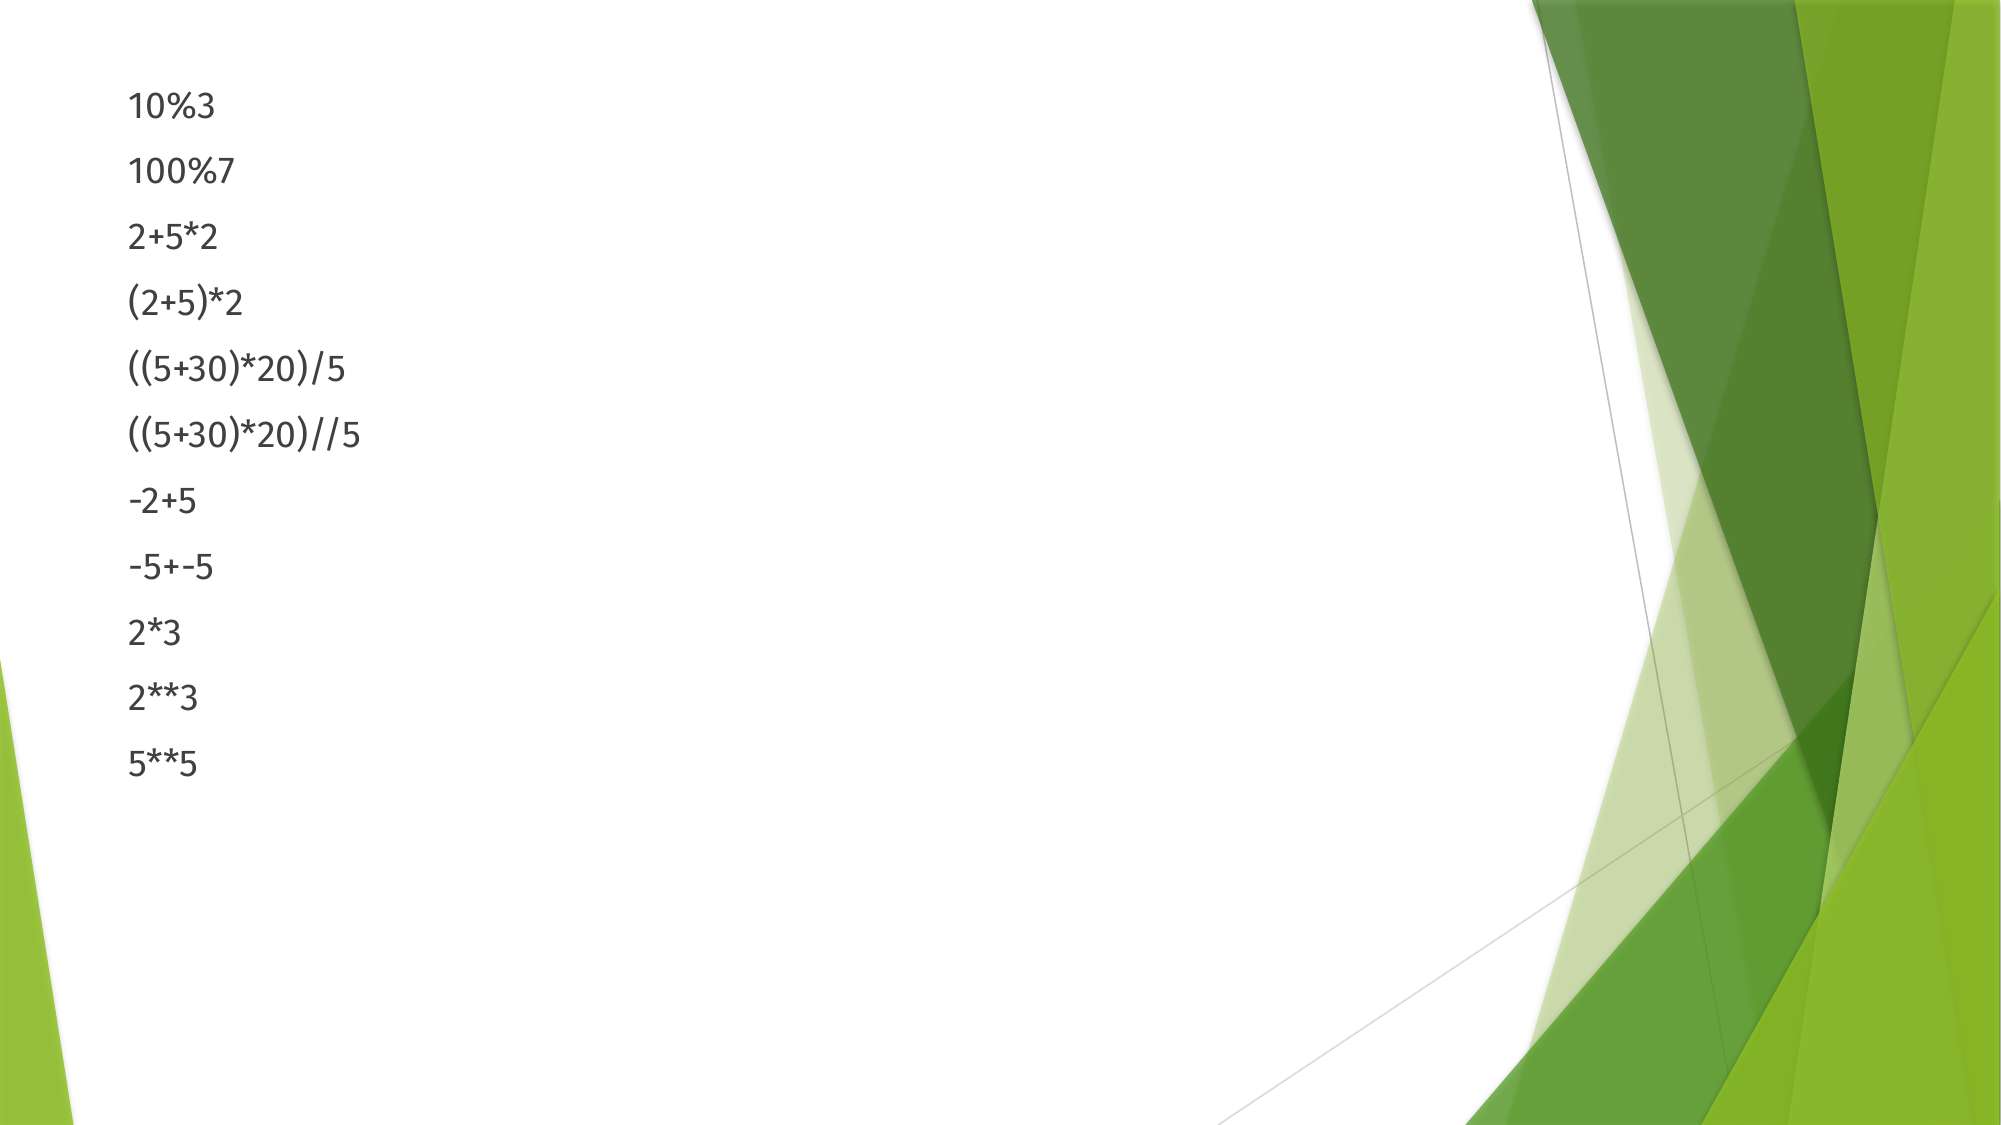

10%3
100%7
2+5*2
(2+5)*2
((5+30)*20)/5
((5+30)*20)//5
-2+5
-5+-5
2*3
2**3
5**5